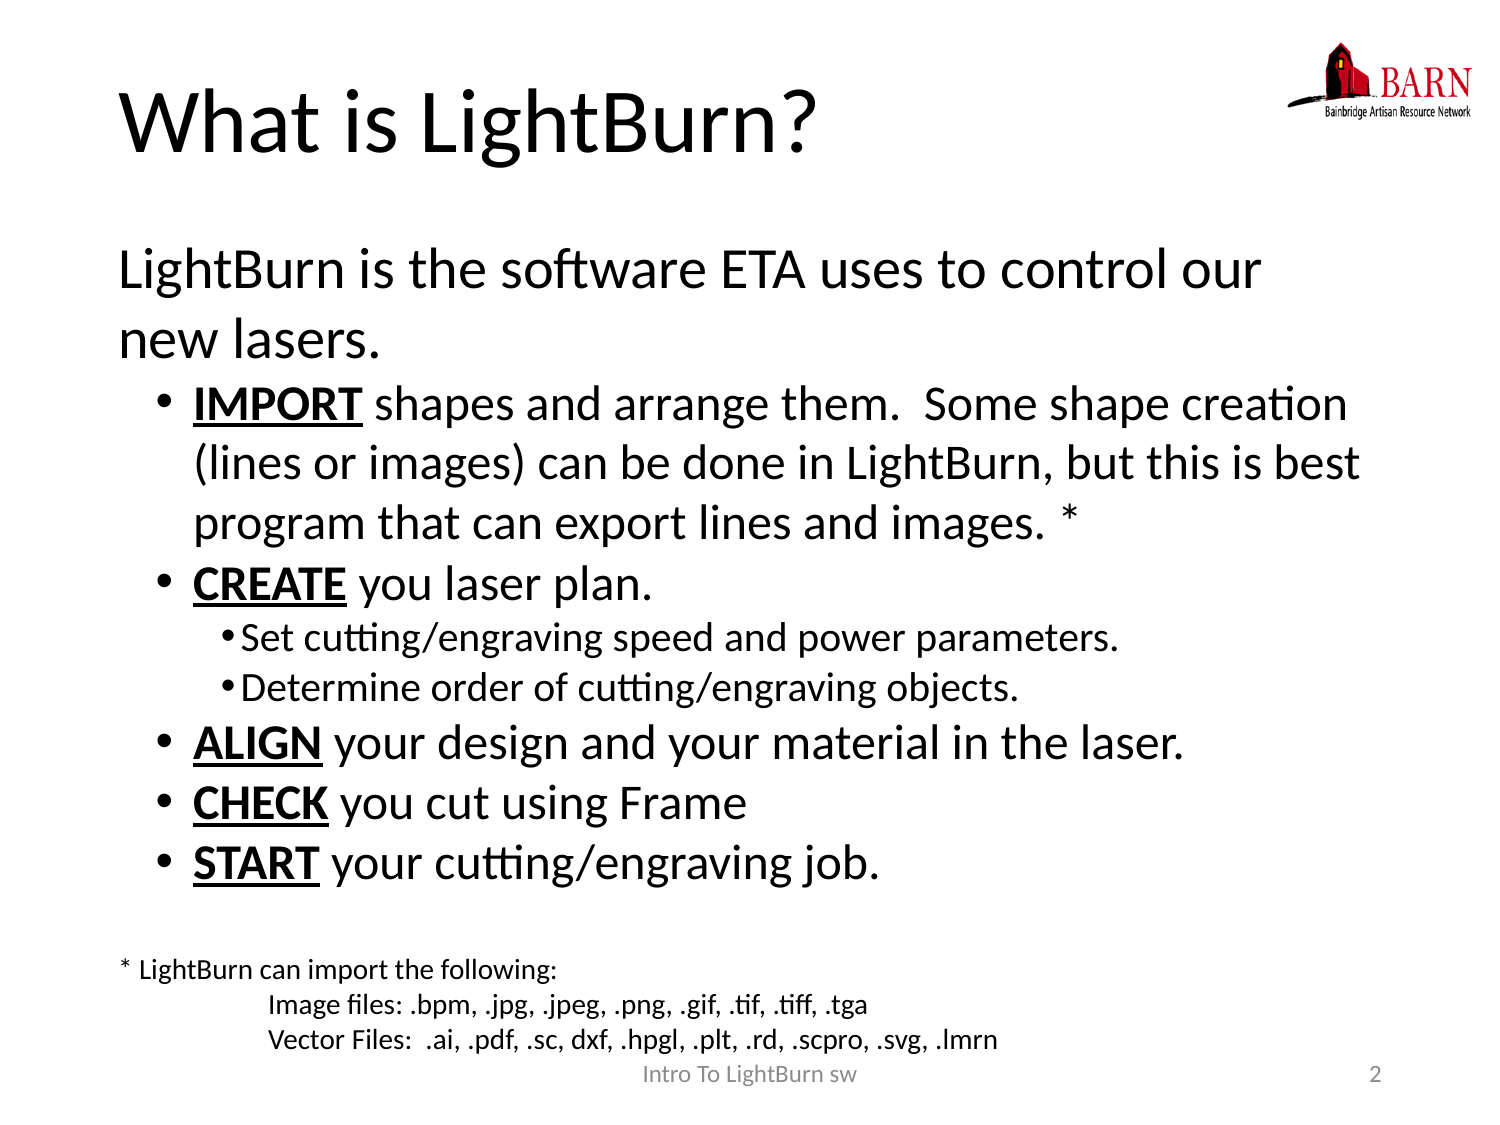

# What is LightBurn?
LightBurn is the software ETA uses to control our  new lasers.
IMPORT shapes and arrange them.  Some shape creation (lines or images) can be done in LightBurn, but this is best program that can export lines and images. *
CREATE you laser plan.
Set cutting/engraving speed and power parameters.
Determine order of cutting/engraving objects.
ALIGN your design and your material in the laser.
CHECK you cut using Frame
START your cutting/engraving job.

* LightBurn can import the following:
	Image files: .bpm, .jpg, .jpeg, .png, .gif, .tif, .tiff, .tga
	Vector Files:  .ai, .pdf, .sc, dxf, .hpgl, .plt, .rd, .scpro, .svg, .lmrn
Intro To LightBurn sw
2